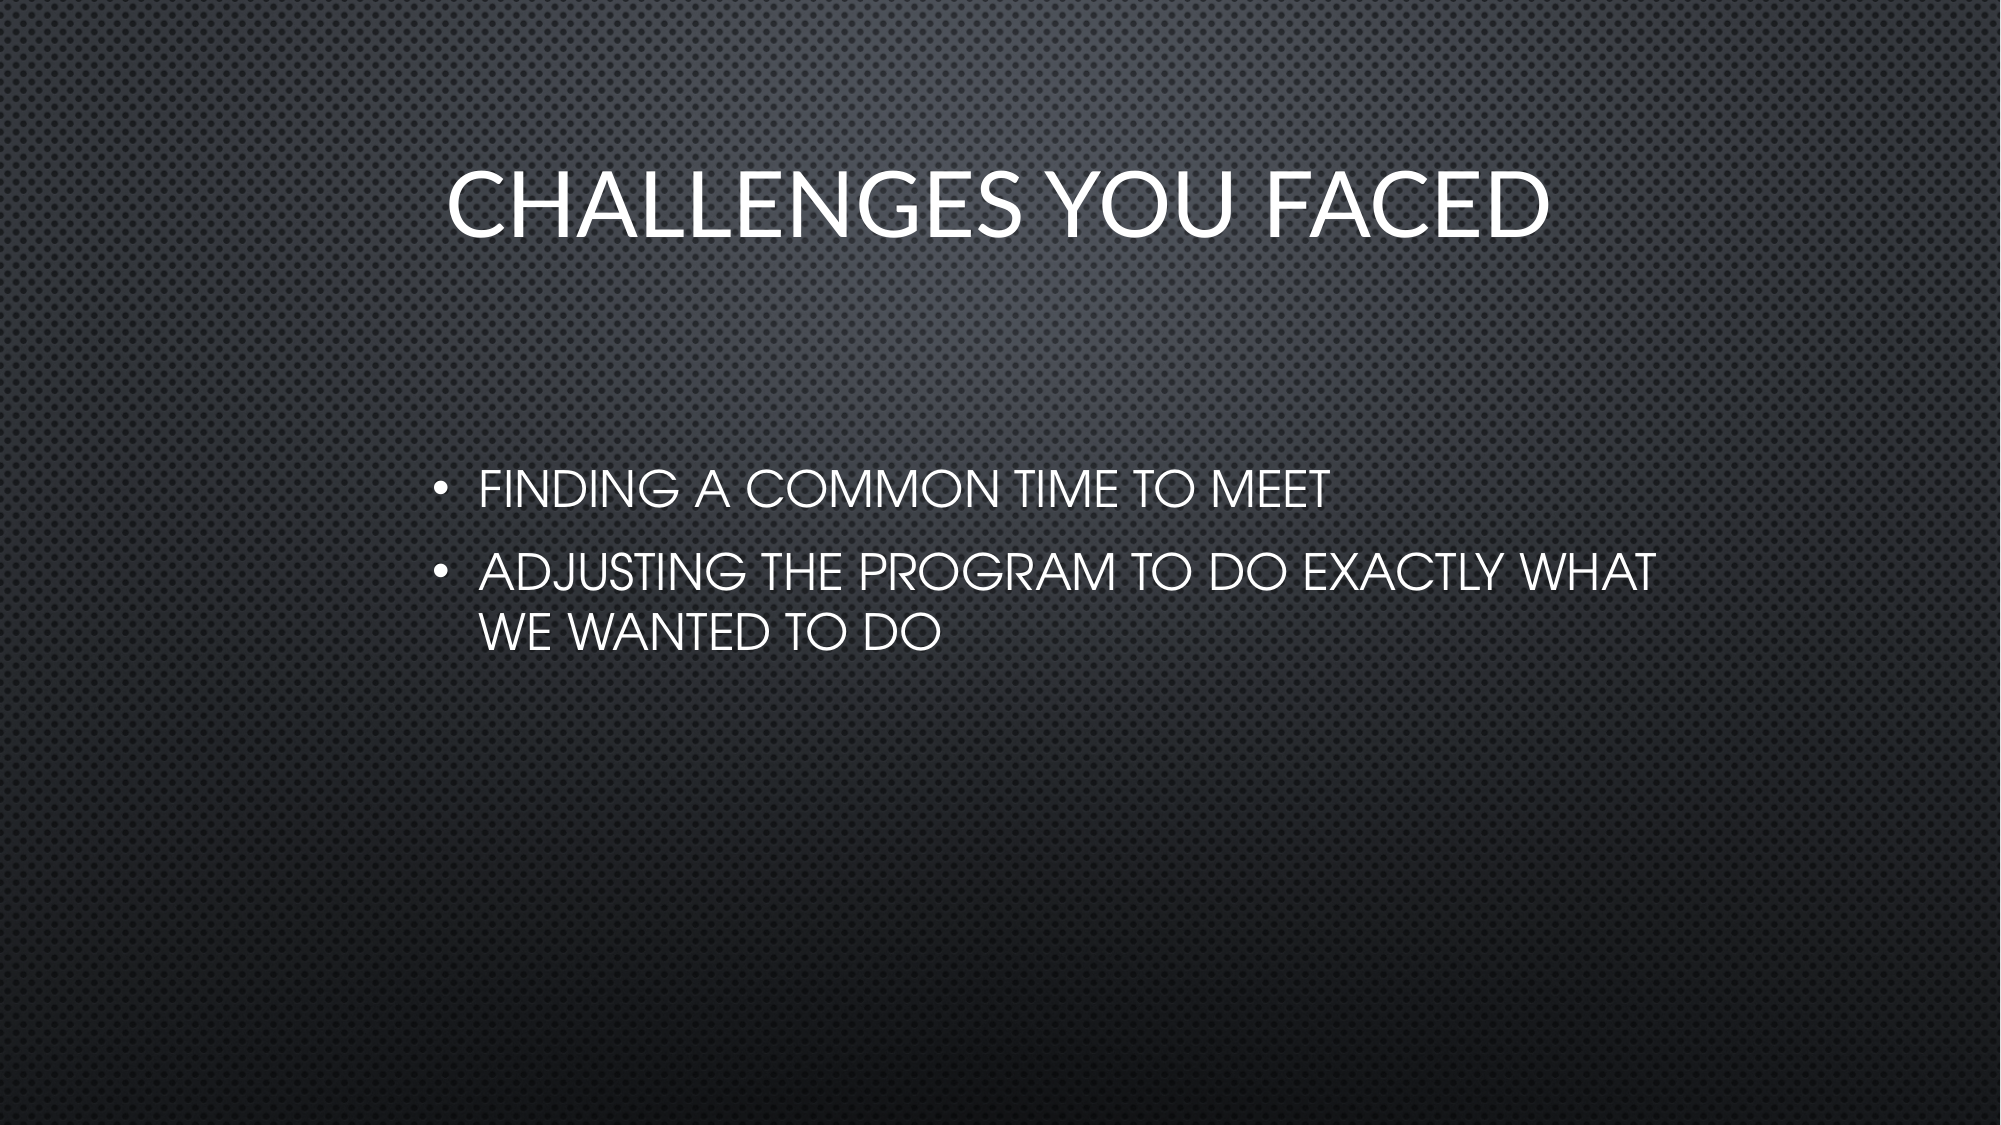

# Challenges you faced
FINDING A COMMON TIME TO MEET
ADJUSTING THE PROGRAM TO DO EXACTLY WHAT WE WANTED TO DO